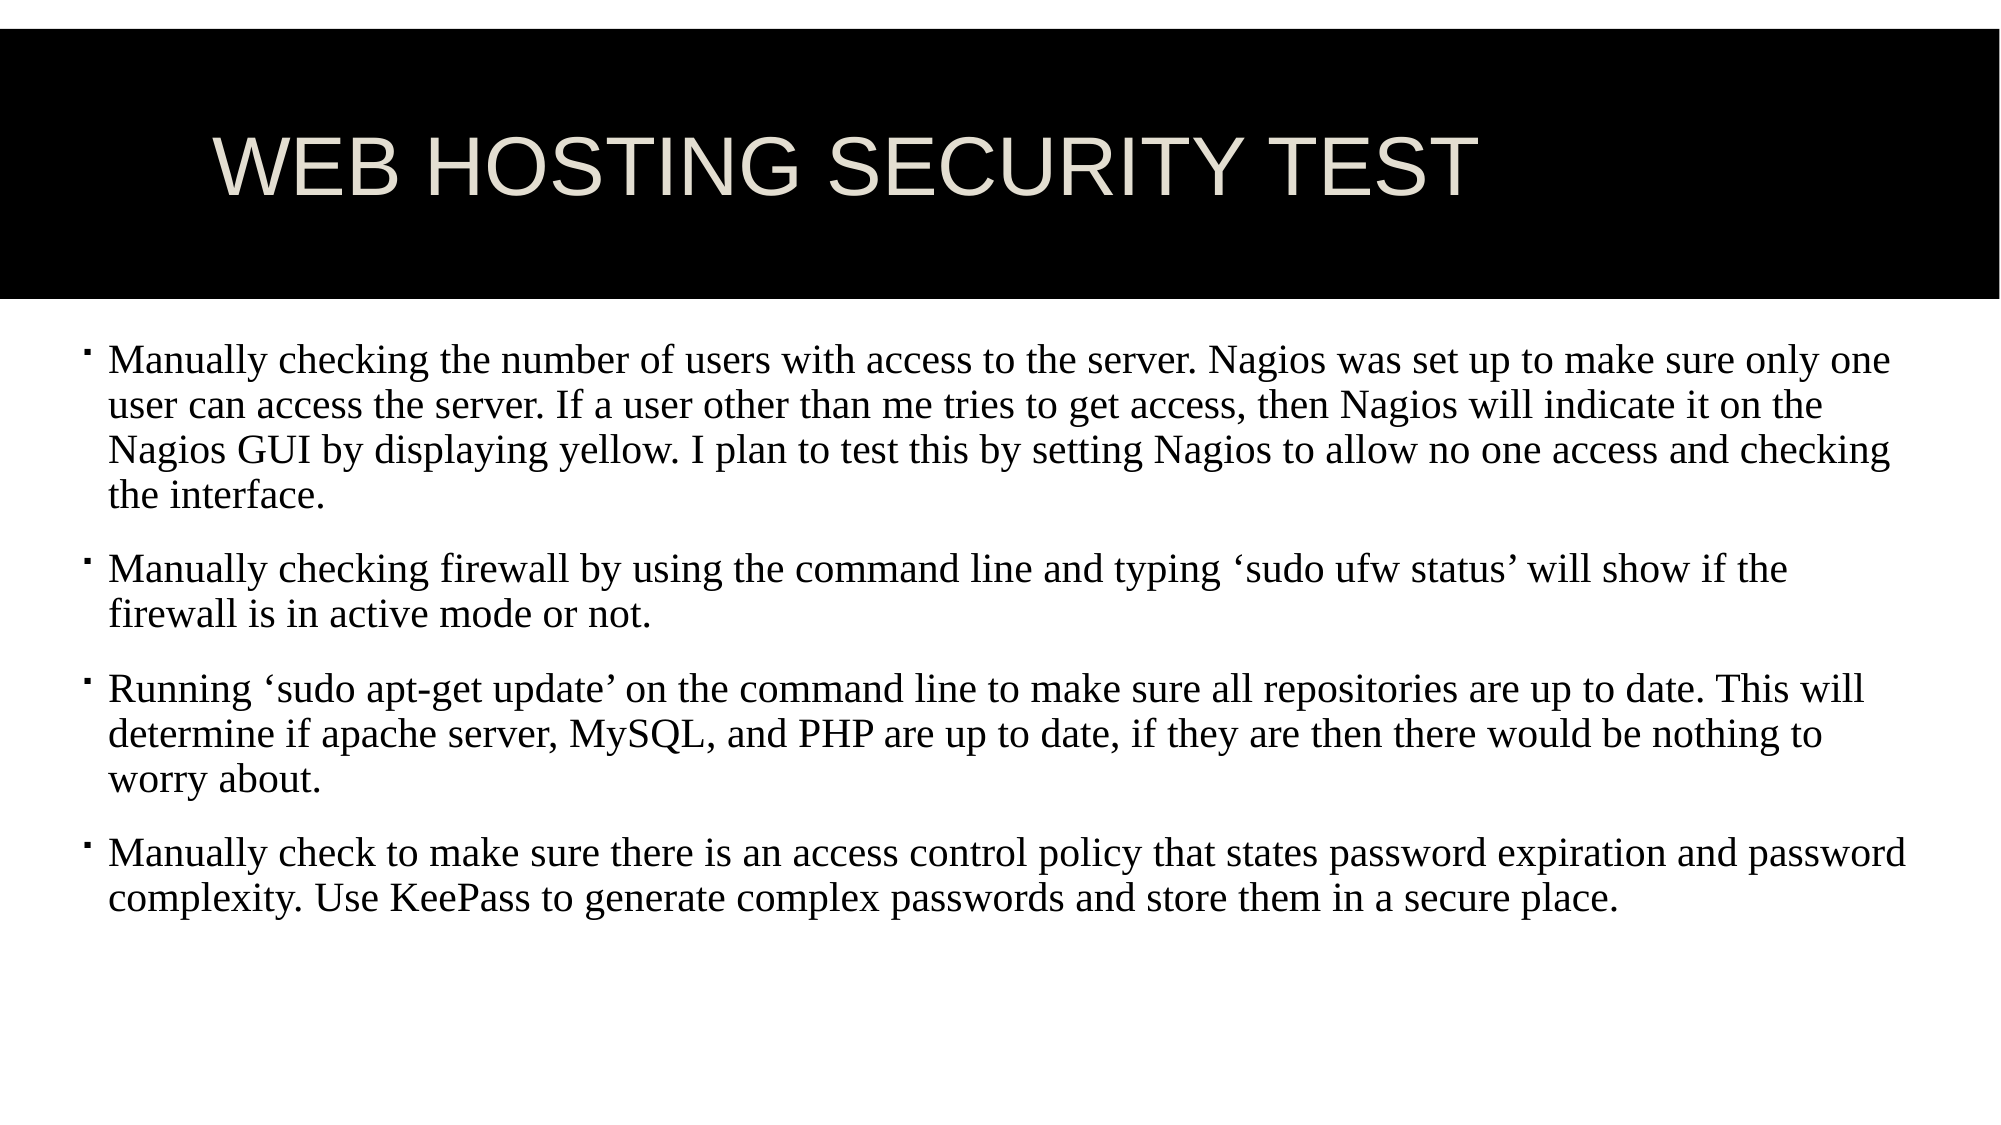

# Web hosting security test
Manually checking the number of users with access to the server. Nagios was set up to make sure only one user can access the server. If a user other than me tries to get access, then Nagios will indicate it on the Nagios GUI by displaying yellow. I plan to test this by setting Nagios to allow no one access and checking the interface.
Manually checking firewall by using the command line and typing ‘sudo ufw status’ will show if the firewall is in active mode or not.
Running ‘sudo apt-get update’ on the command line to make sure all repositories are up to date. This will determine if apache server, MySQL, and PHP are up to date, if they are then there would be nothing to worry about.
Manually check to make sure there is an access control policy that states password expiration and password complexity. Use KeePass to generate complex passwords and store them in a secure place.